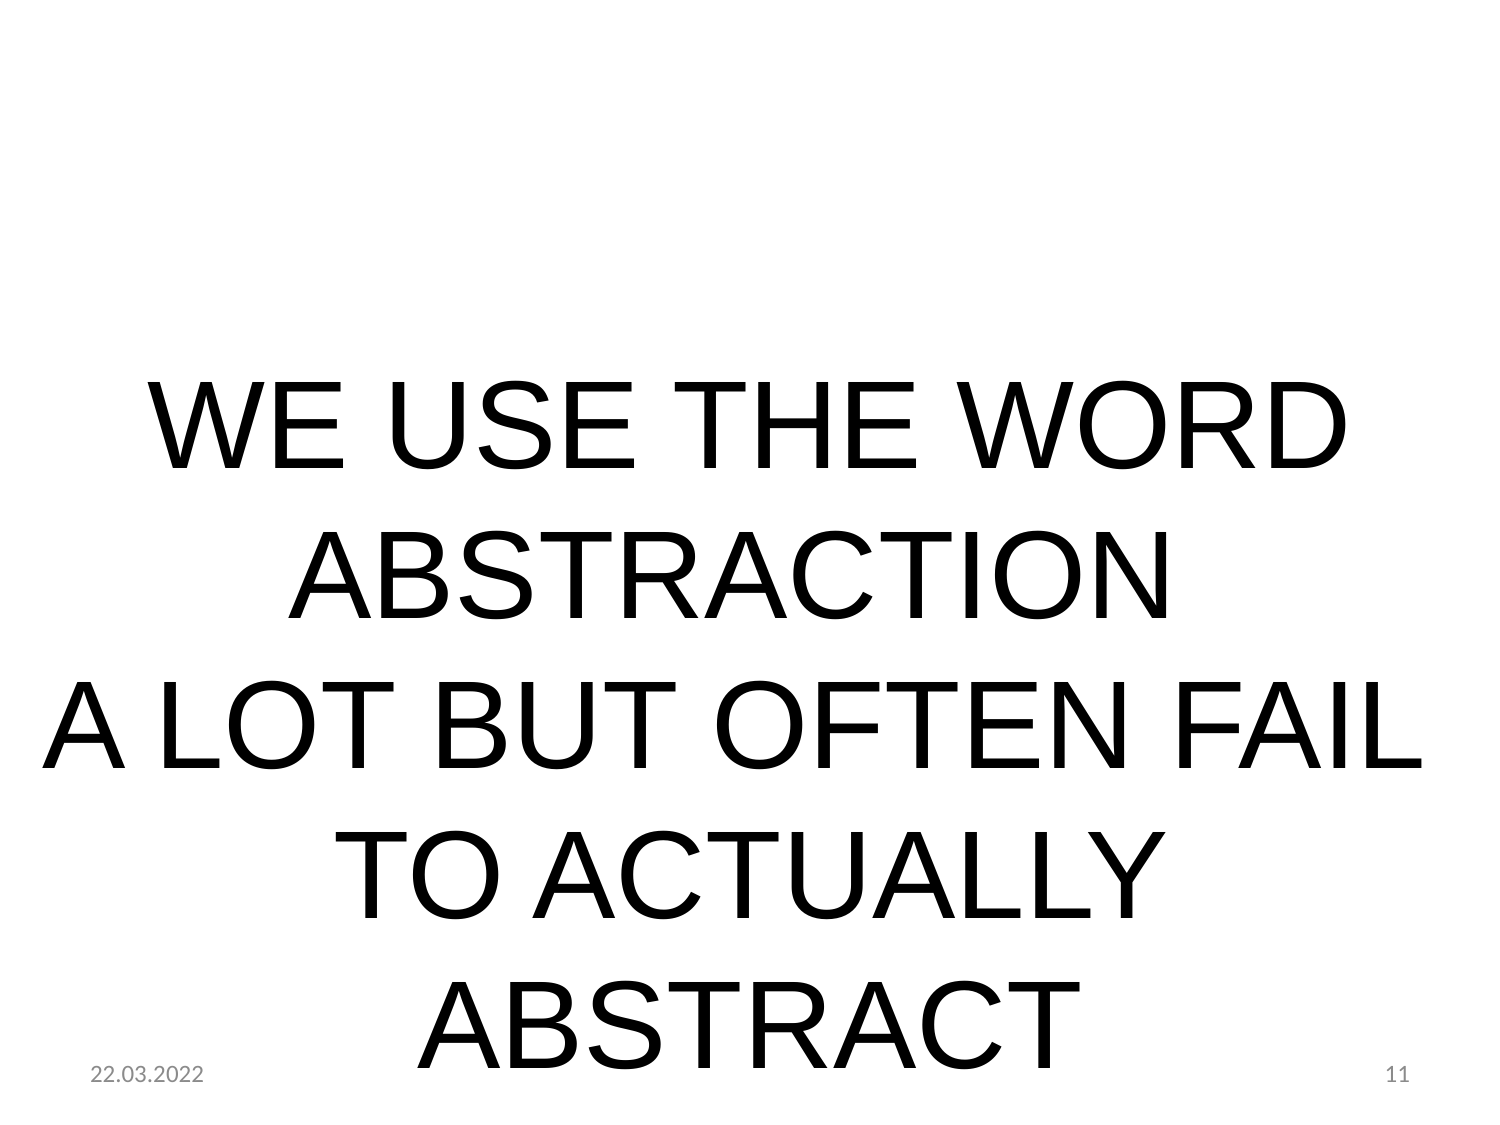

WE USE THE WORD ABSTRACTION
A LOT BUT OFTEN FAIL
TO ACTUALLY ABSTRACT
22.03.2022
11